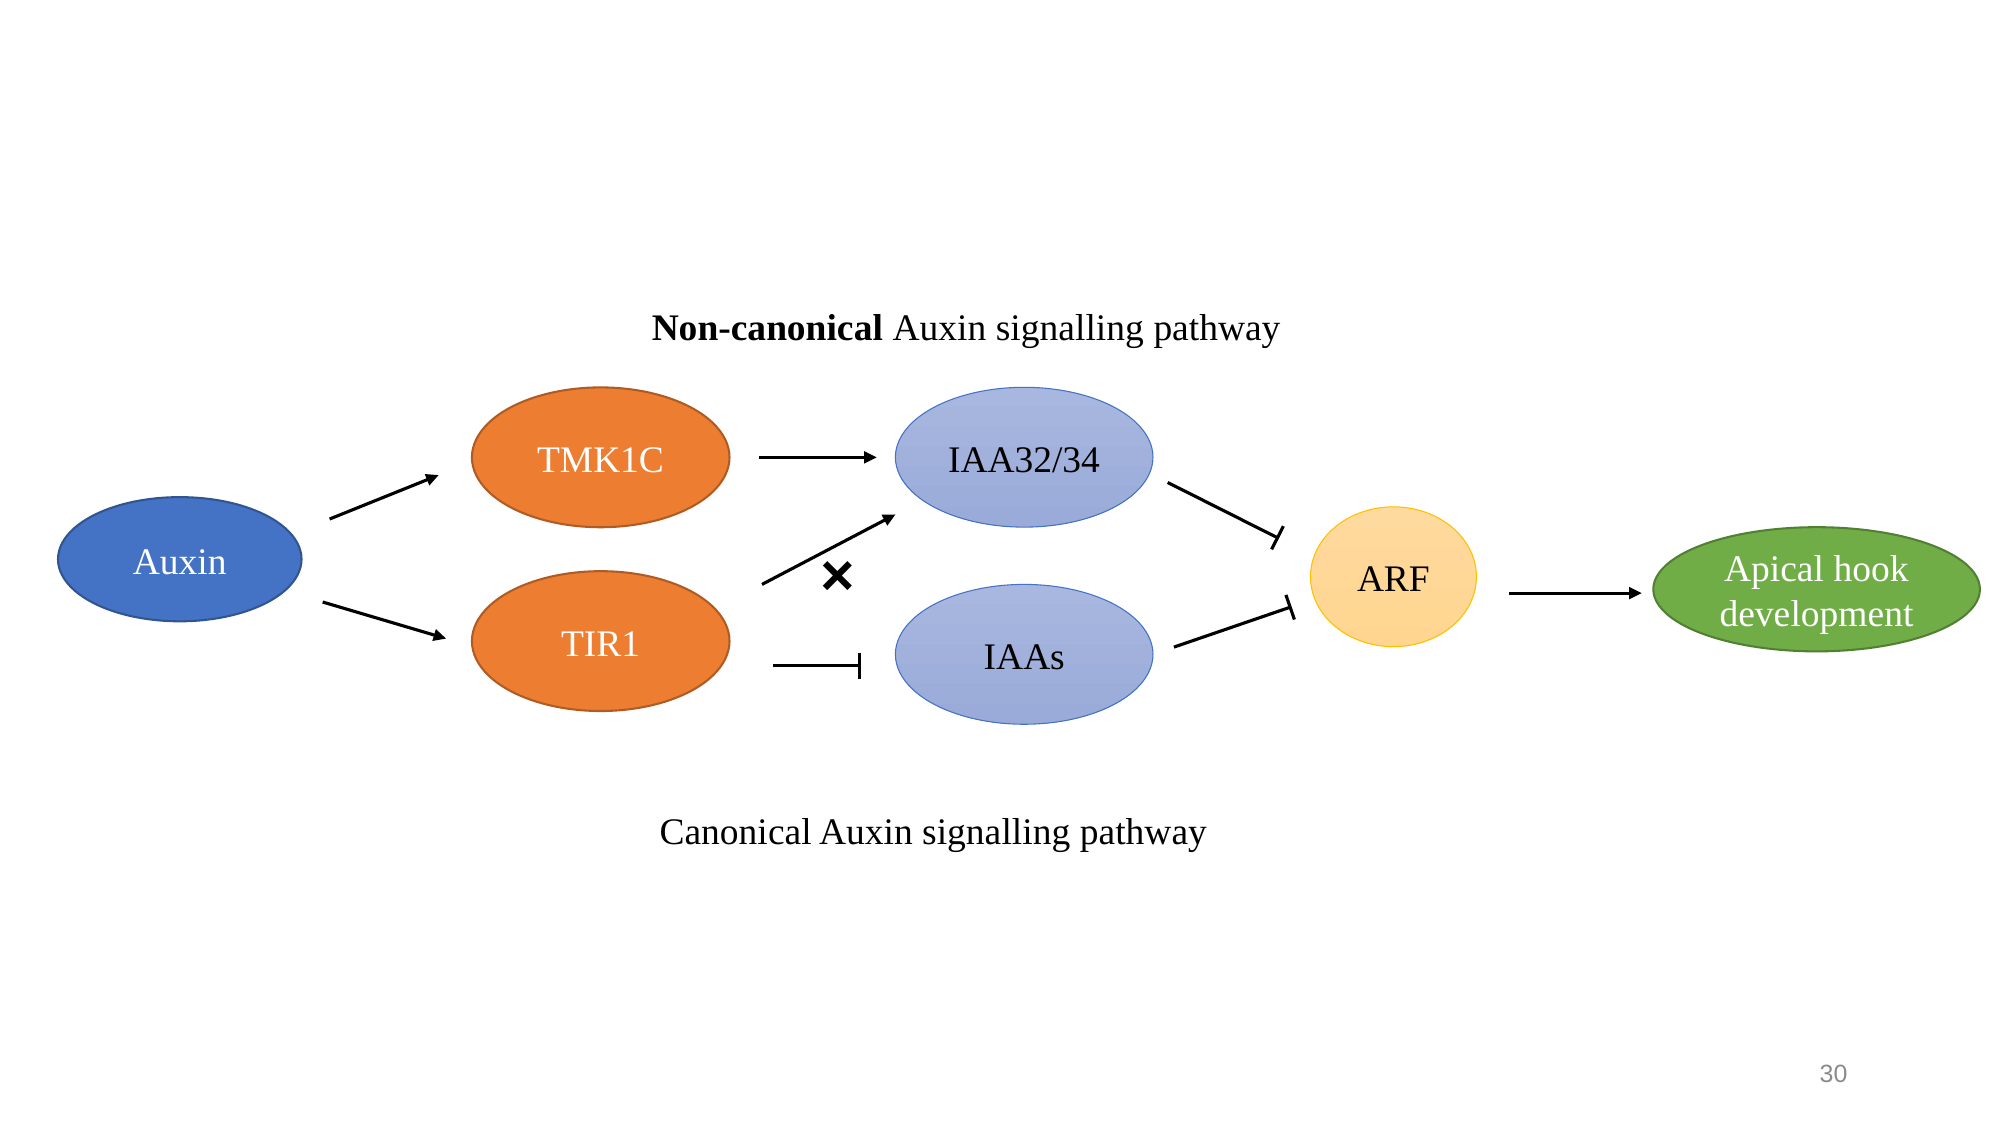

Non-canonical Auxin signalling pathway
IAA32/34
TMK1C
Auxin
ARF
Apical hook development
×
TIR1
IAAs
Canonical Auxin signalling pathway
30